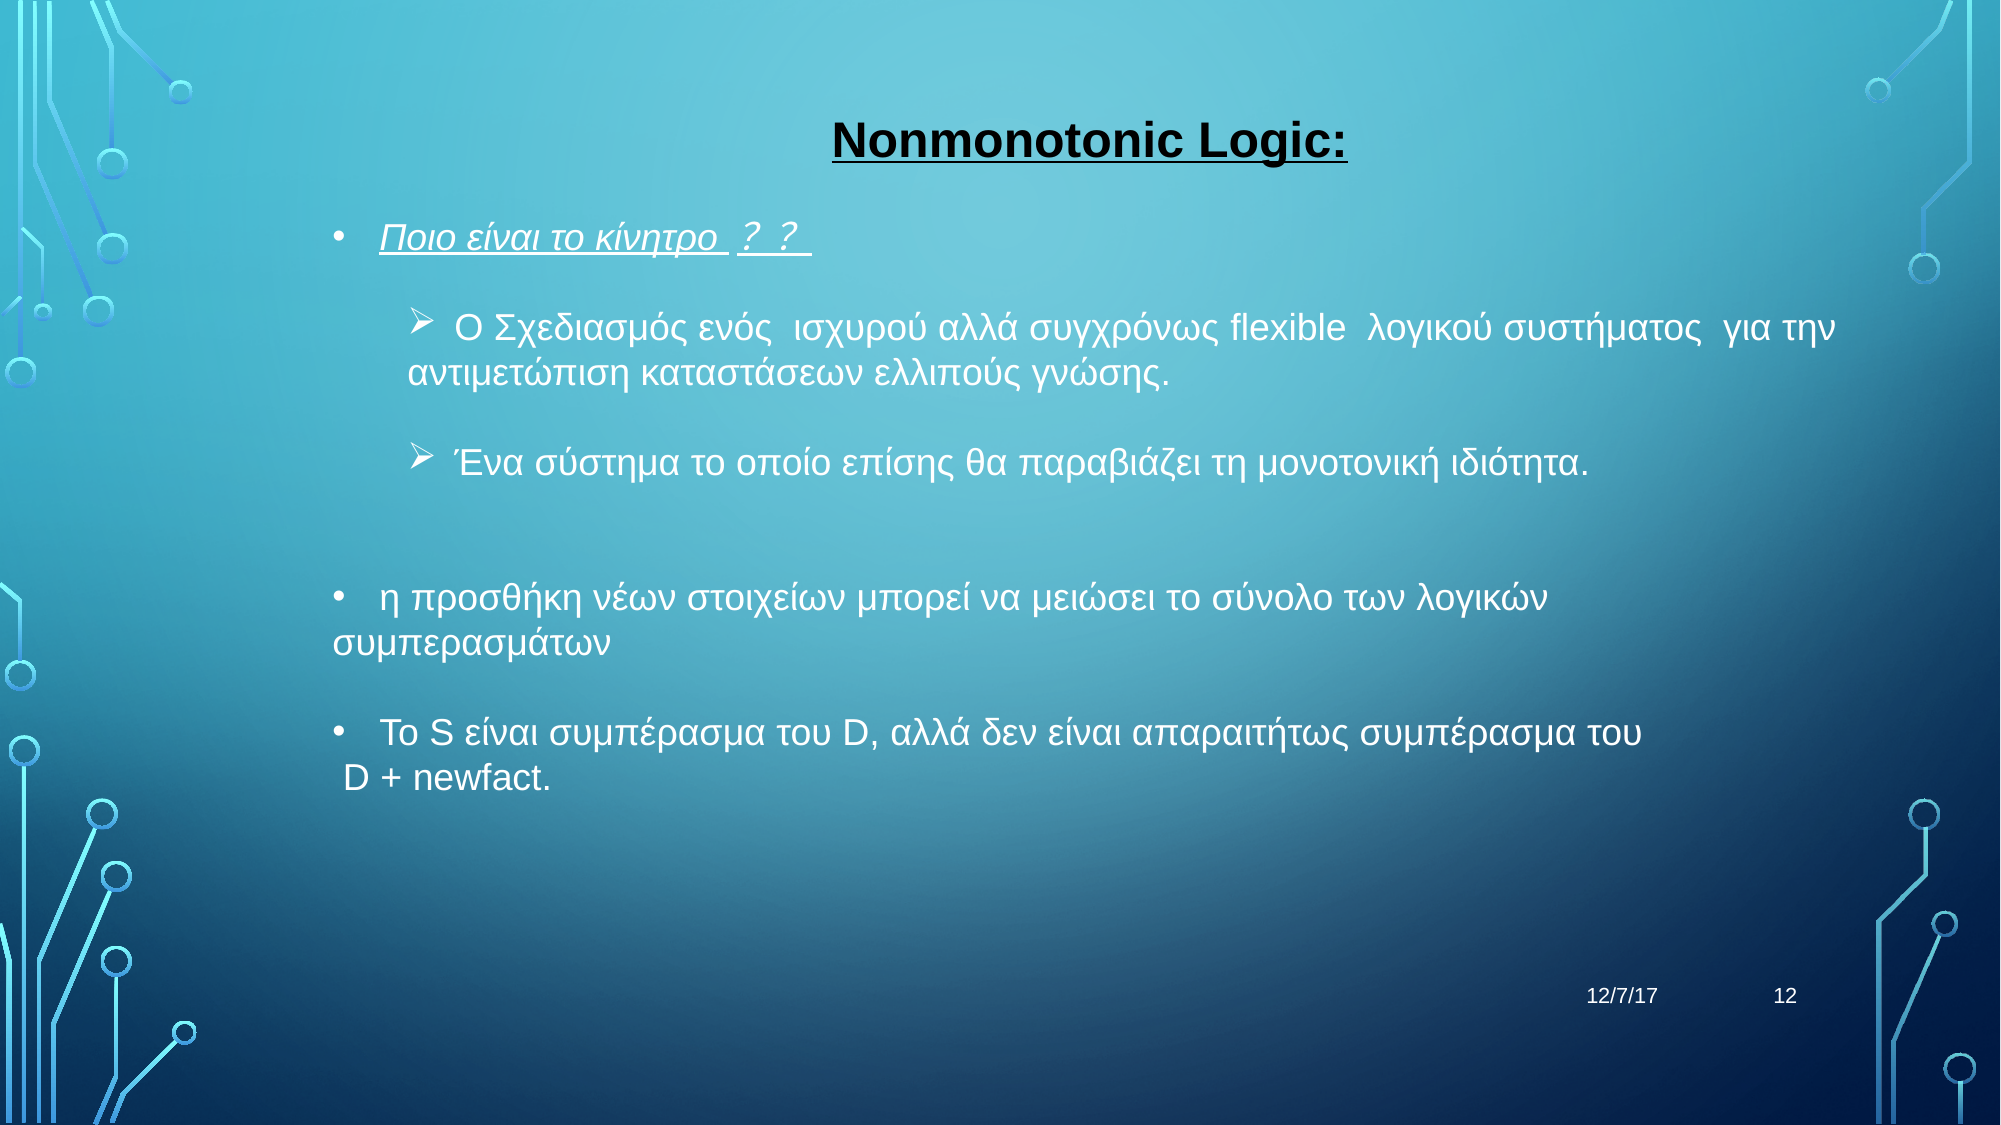

Nonmonotonic Logic:

Ποιο είναι το κίνητρο ？？

Ο Σχεδιασμός ενός  ισχυρού αλλά συγχρόνως flexible  λογικού συστήματος  για την
αντιμετώπιση καταστάσεων ελλιπούς γνώσης.

Ένα σύστημα το οποίο επίσης θα παραβιάζει τη μονοτονική ιδιότητα.

η προσθήκη νέων στοιχείων μπορεί να μειώσει το σύνολο των λογικών
συμπερασμάτων

Το S είναι συμπέρασμα του D, αλλά δεν είναι απαραιτήτως συμπέρασμα του
 D + newfact.

12
12/7/17